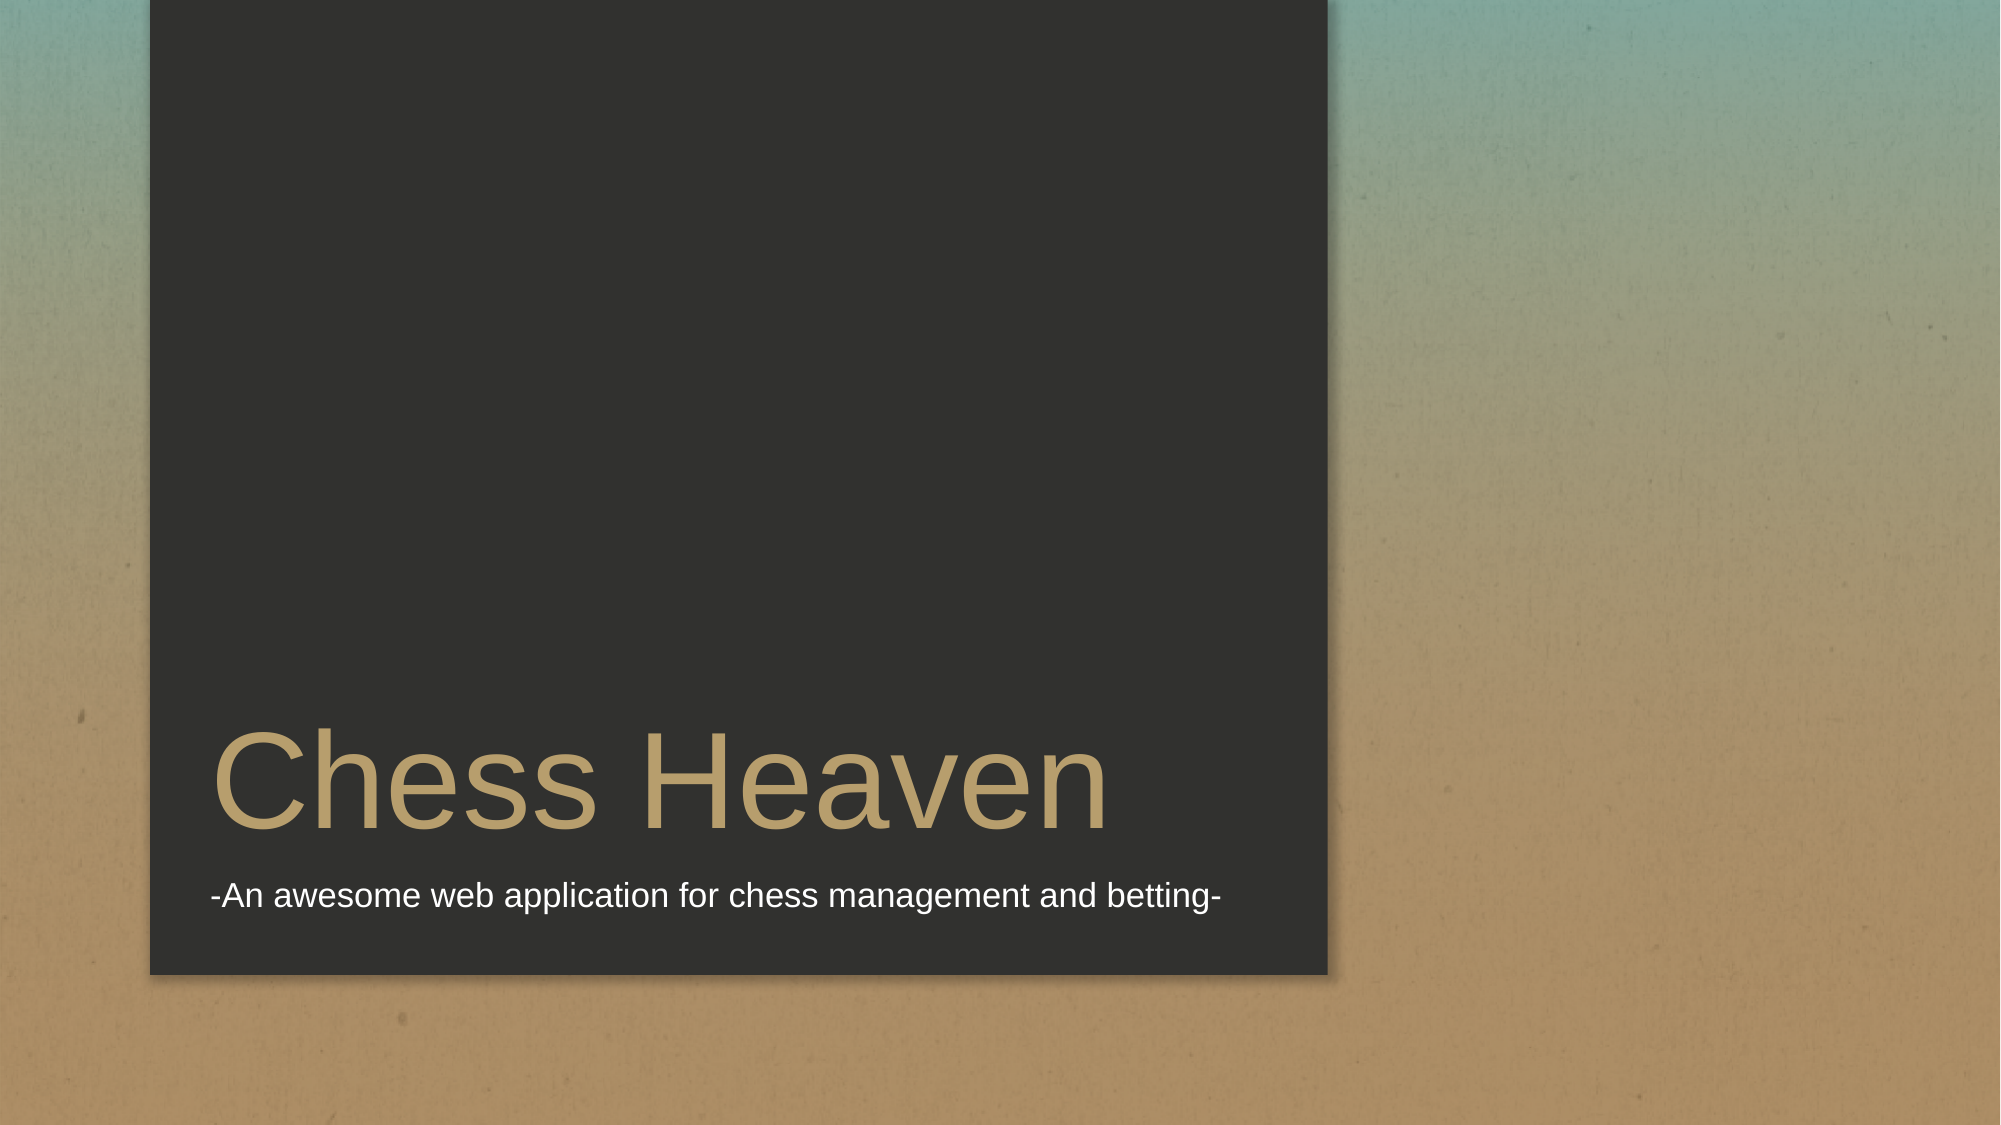

# Chess Heaven
-An awesome web application for chess management and betting-